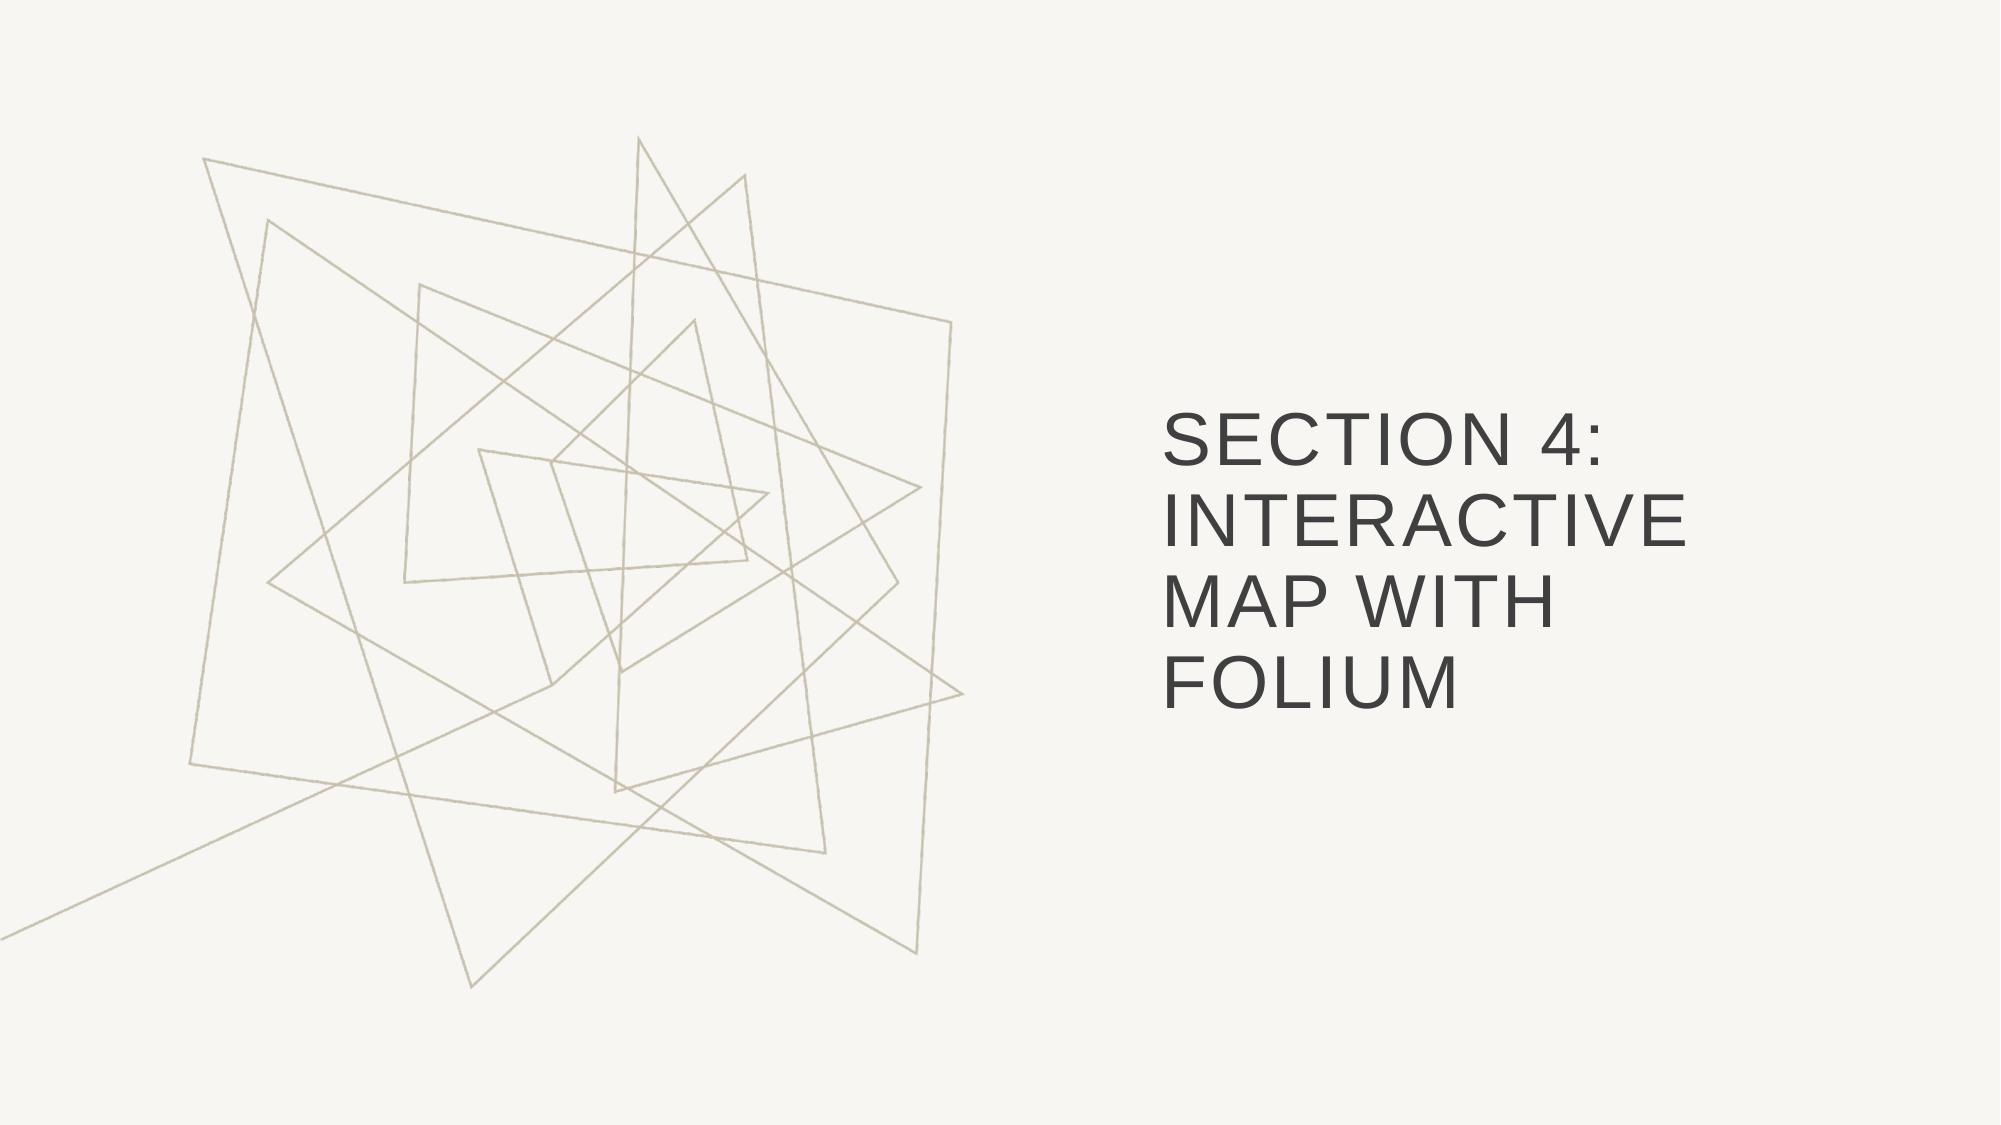

# Section 4: interactive map with folium